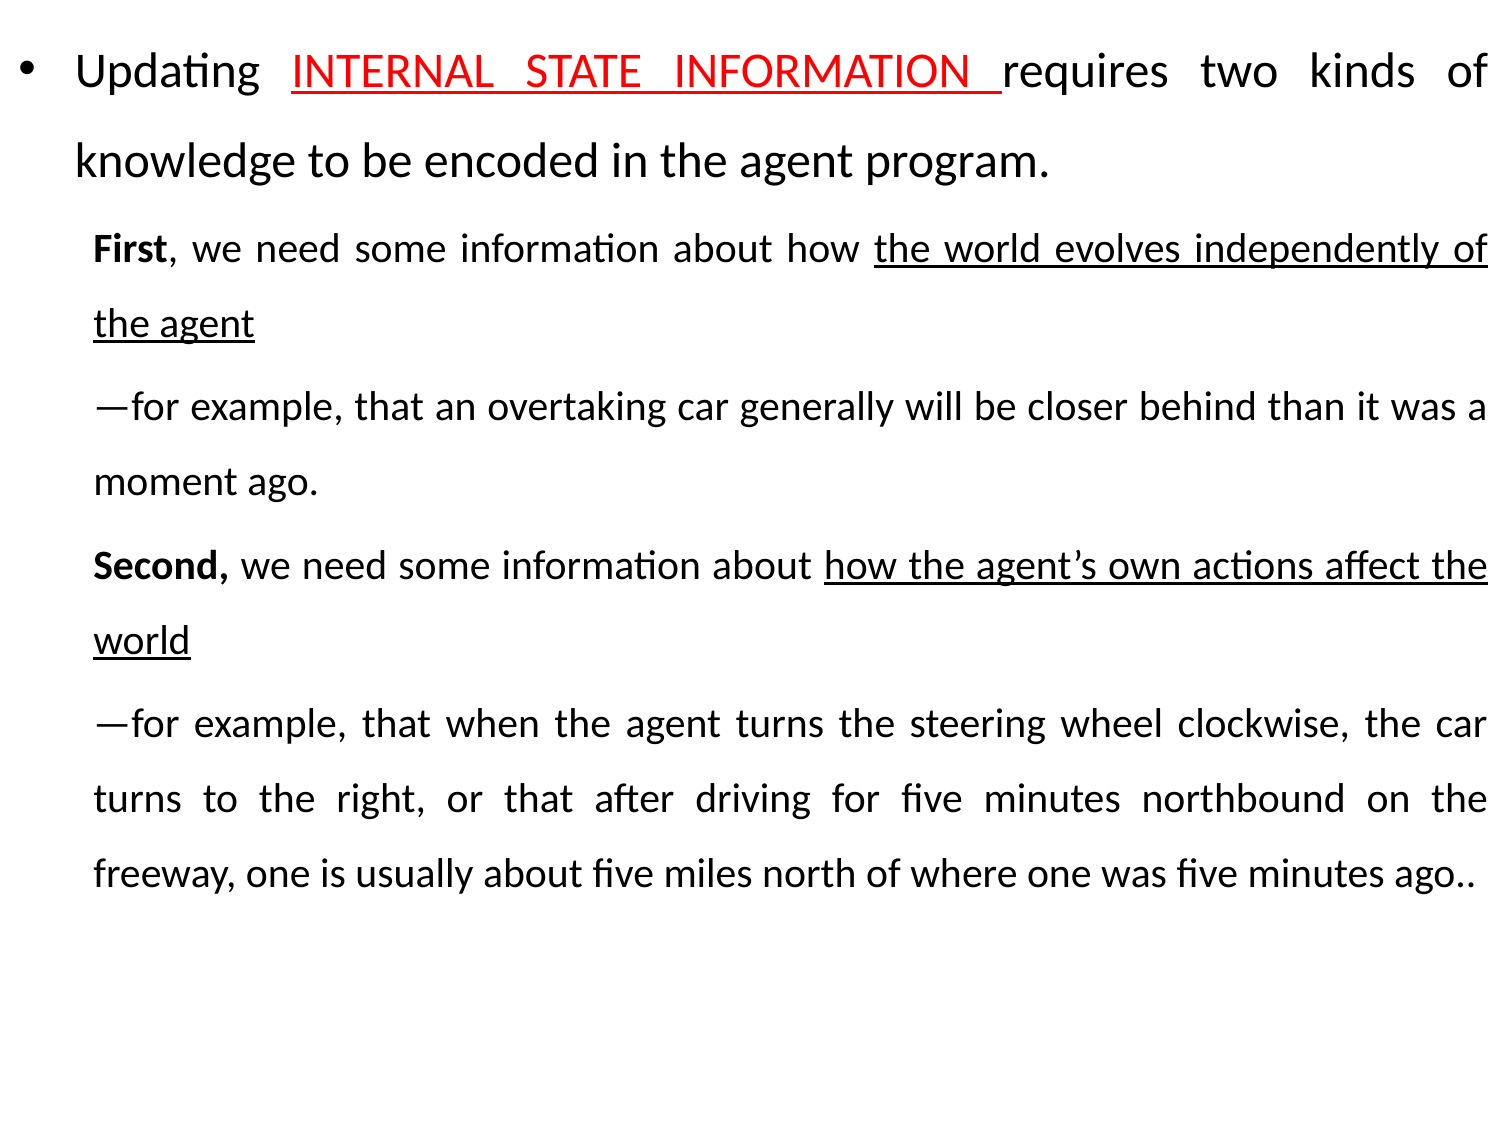

Updating INTERNAL STATE INFORMATION requires two kinds of knowledge to be encoded in the agent program.
First, we need some information about how the world evolves independently of the agent
—for example, that an overtaking car generally will be closer behind than it was a moment ago.
Second, we need some information about how the agent’s own actions affect the world
—for example, that when the agent turns the steering wheel clockwise, the car turns to the right, or that after driving for ﬁve minutes northbound on the freeway, one is usually about ﬁve miles north of where one was ﬁve minutes ago..